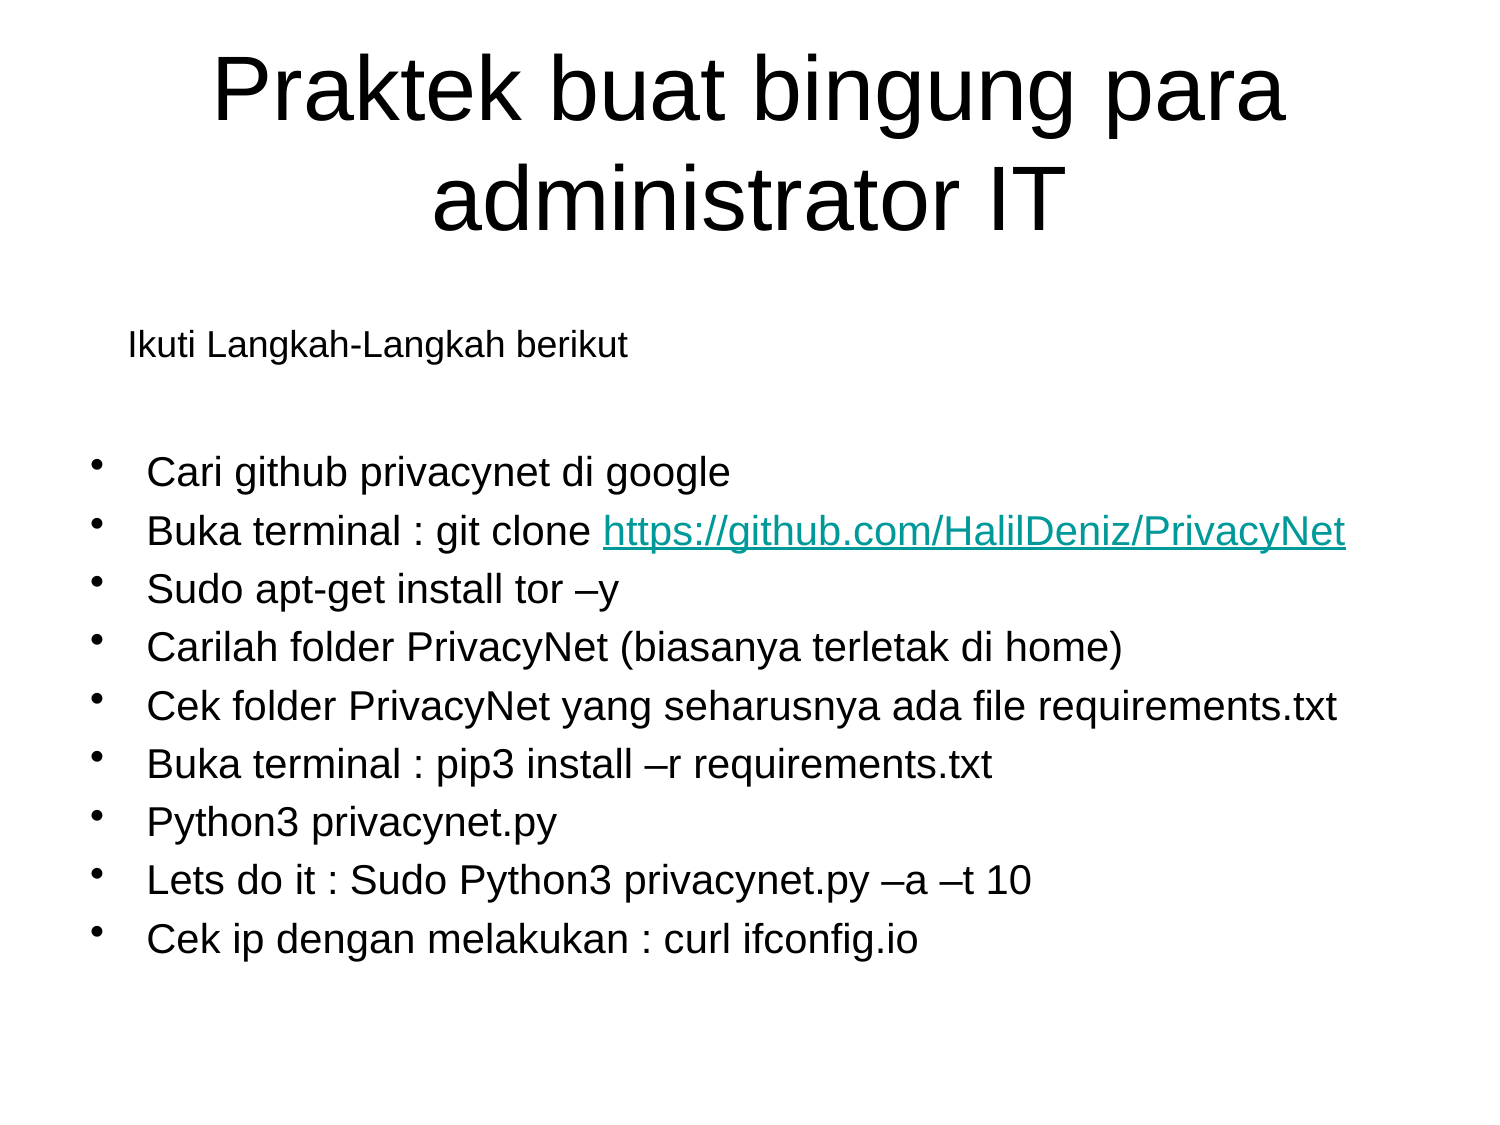

# Praktek buat bingung para administrator IT
Ikuti Langkah-Langkah berikut
Cari github privacynet di google
Buka terminal : git clone https://github.com/HalilDeniz/PrivacyNet
Sudo apt-get install tor –y
Carilah folder PrivacyNet (biasanya terletak di home)
Cek folder PrivacyNet yang seharusnya ada file requirements.txt
Buka terminal : pip3 install –r requirements.txt
Python3 privacynet.py
Lets do it : Sudo Python3 privacynet.py –a –t 10
Cek ip dengan melakukan : curl ifconfig.io